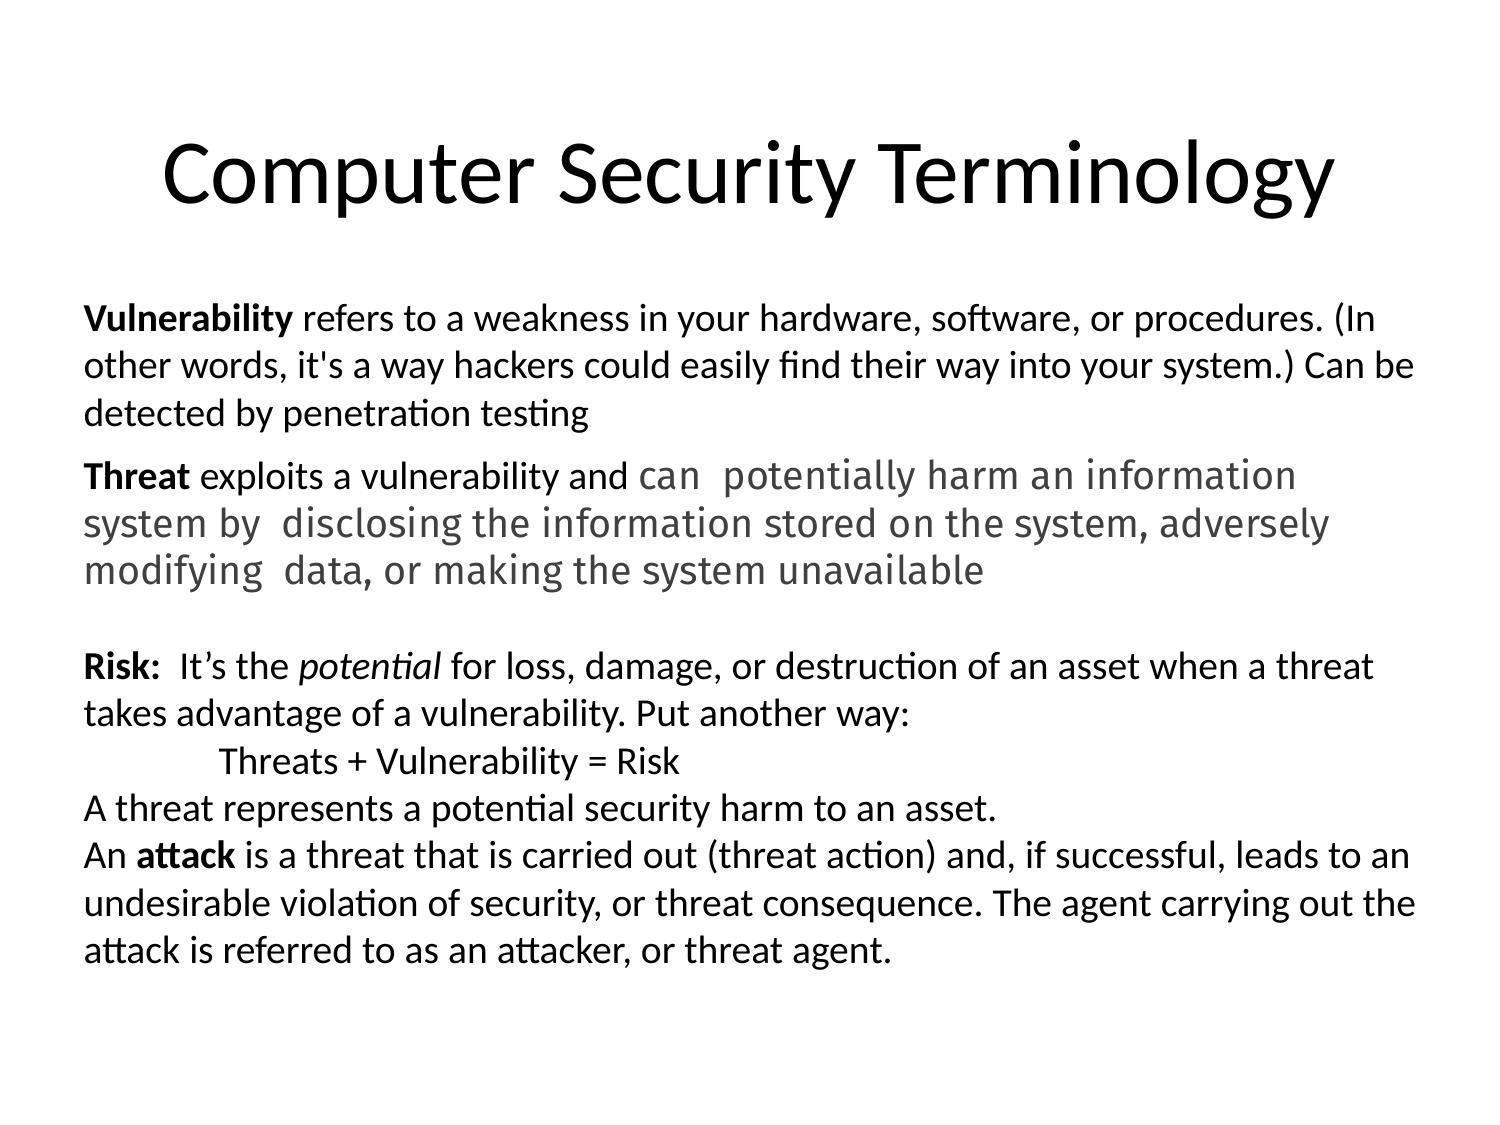

# Computer Security Terminology
Vulnerability refers to a weakness in your hardware, software, or procedures. (In other words, it's a way hackers could easily find their way into your system.) Can be detected by penetration testing
Threat exploits a vulnerability and can  potentially harm an information system by  disclosing the information stored on the system, adversely modifying  data, or making the system unavailable

Risk:  It’s the potential for loss, damage, or destruction of an asset when a threat takes advantage of a vulnerability. Put another way:
               Threats + Vulnerability = Risk
A threat represents a potential security harm to an asset.
An attack is a threat that is carried out (threat action) and, if successful, leads to an undesirable violation of security, or threat consequence. The agent carrying out the attack is referred to as an attacker, or threat agent.